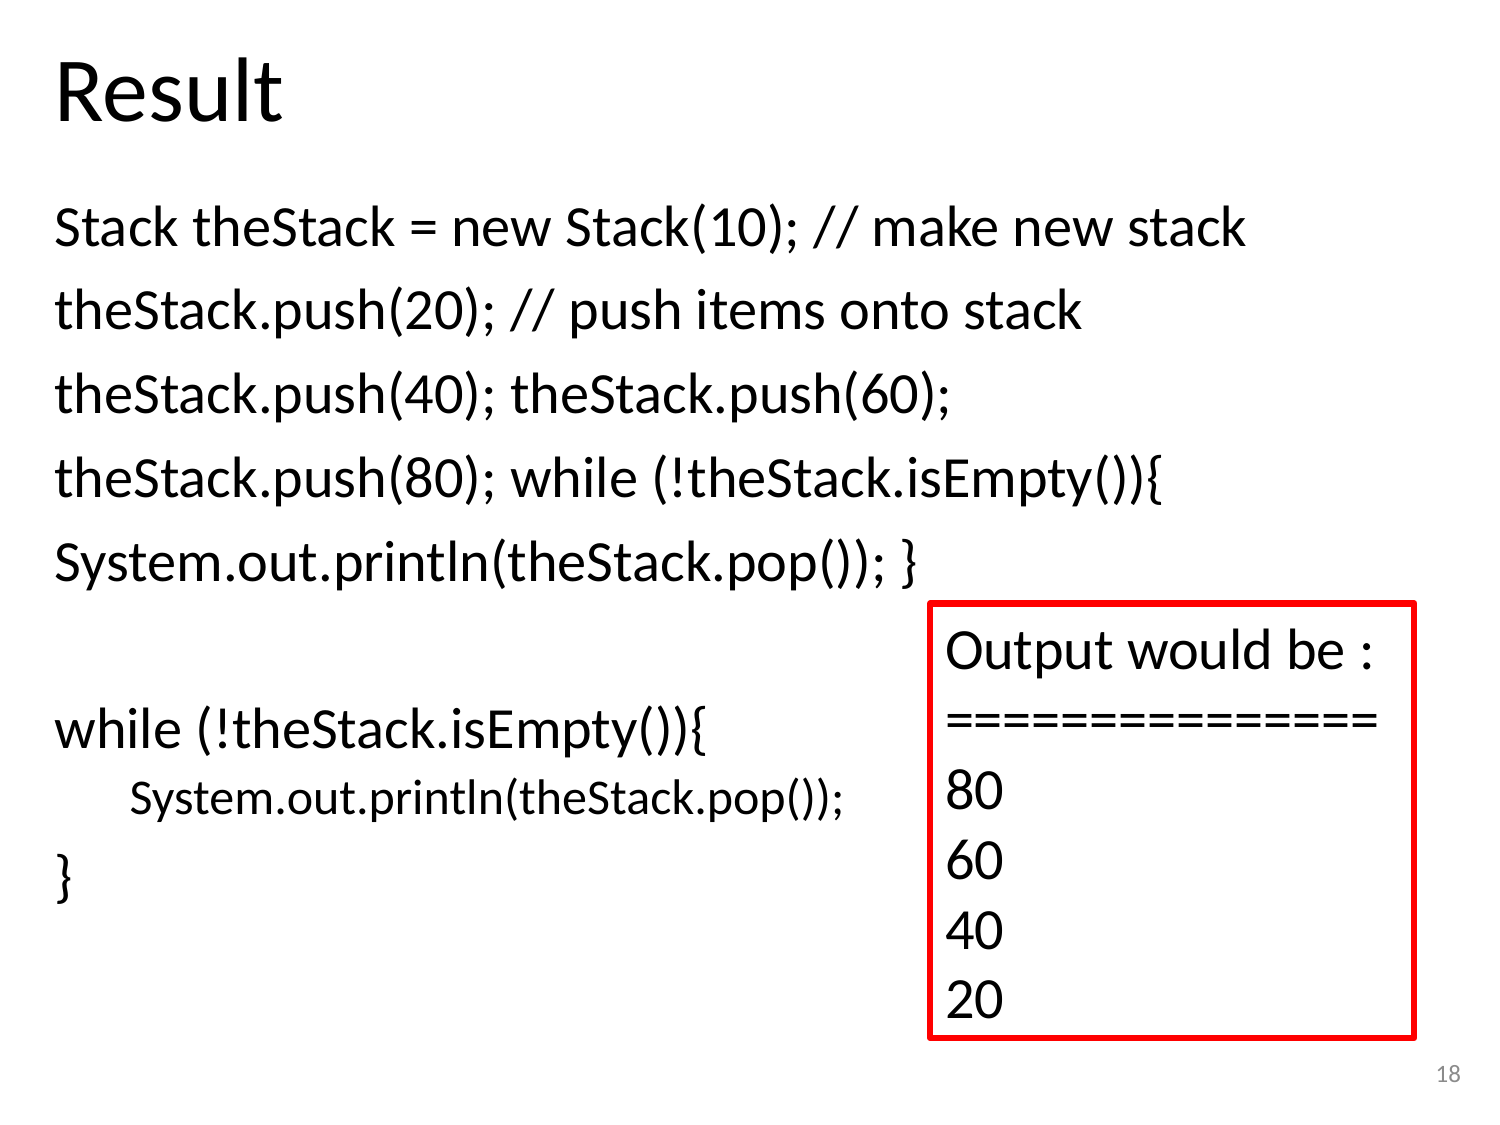

# Result
Stack theStack = new Stack(10); // make new stack
theStack.push(20); // push items onto stack
theStack.push(40); theStack.push(60);
theStack.push(80); while (!theStack.isEmpty()){
System.out.println(theStack.pop()); }

while (!theStack.isEmpty()){
System.out.println(theStack.pop());
}
Output would be :
===============
80
60
40
20
18